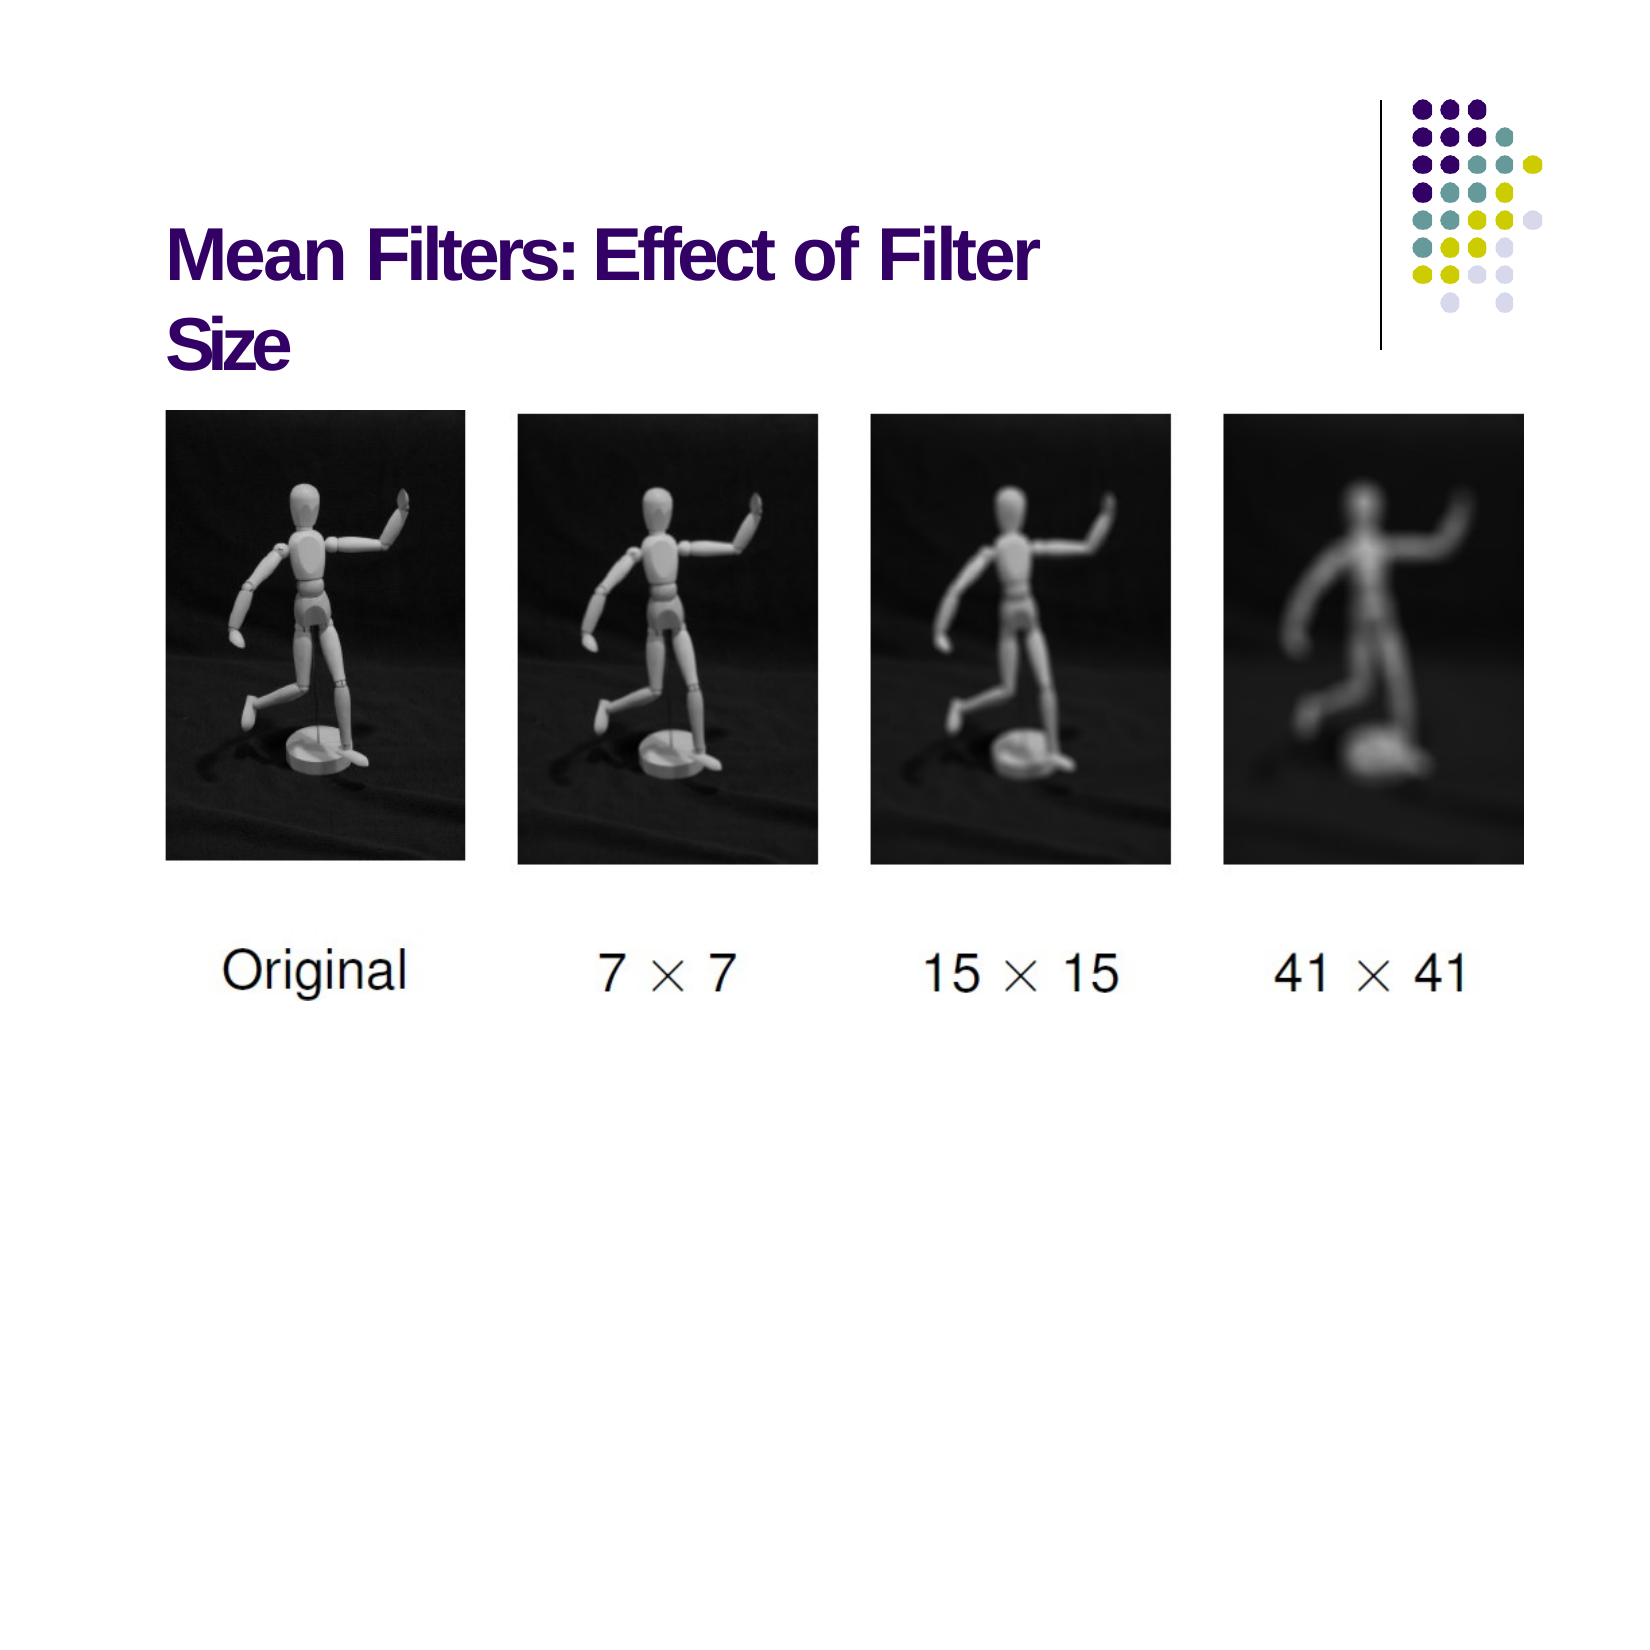

# Mean Filters: Effect of Filter Size